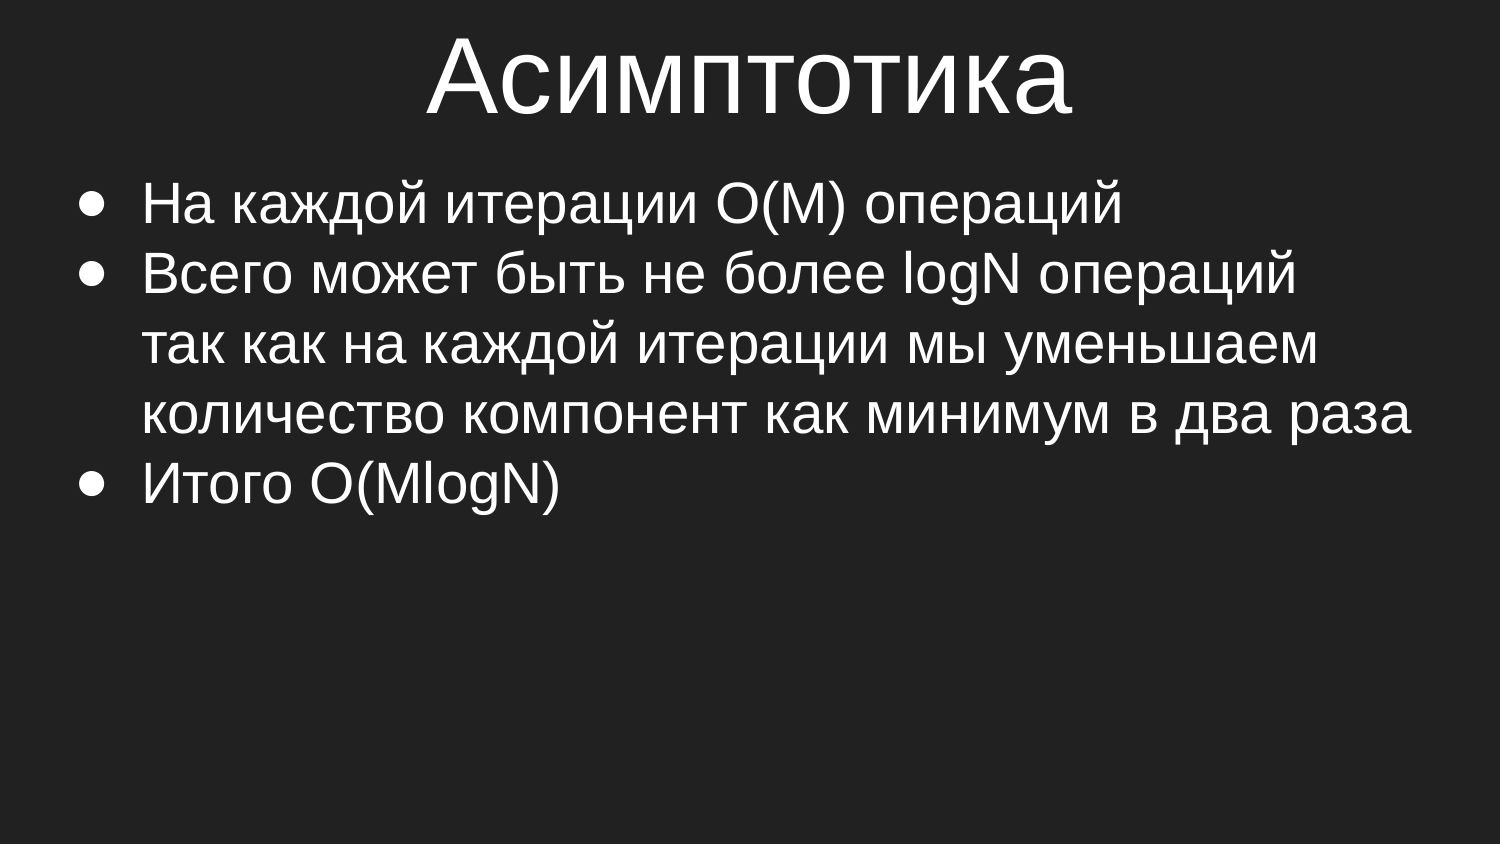

# Асимптотика
На каждой итерации O(M) операций
Всего может быть не более logN операций         так как на каждой итерации мы уменьшаем количество компонент как минимум в два раза
Итого O(MlogN)